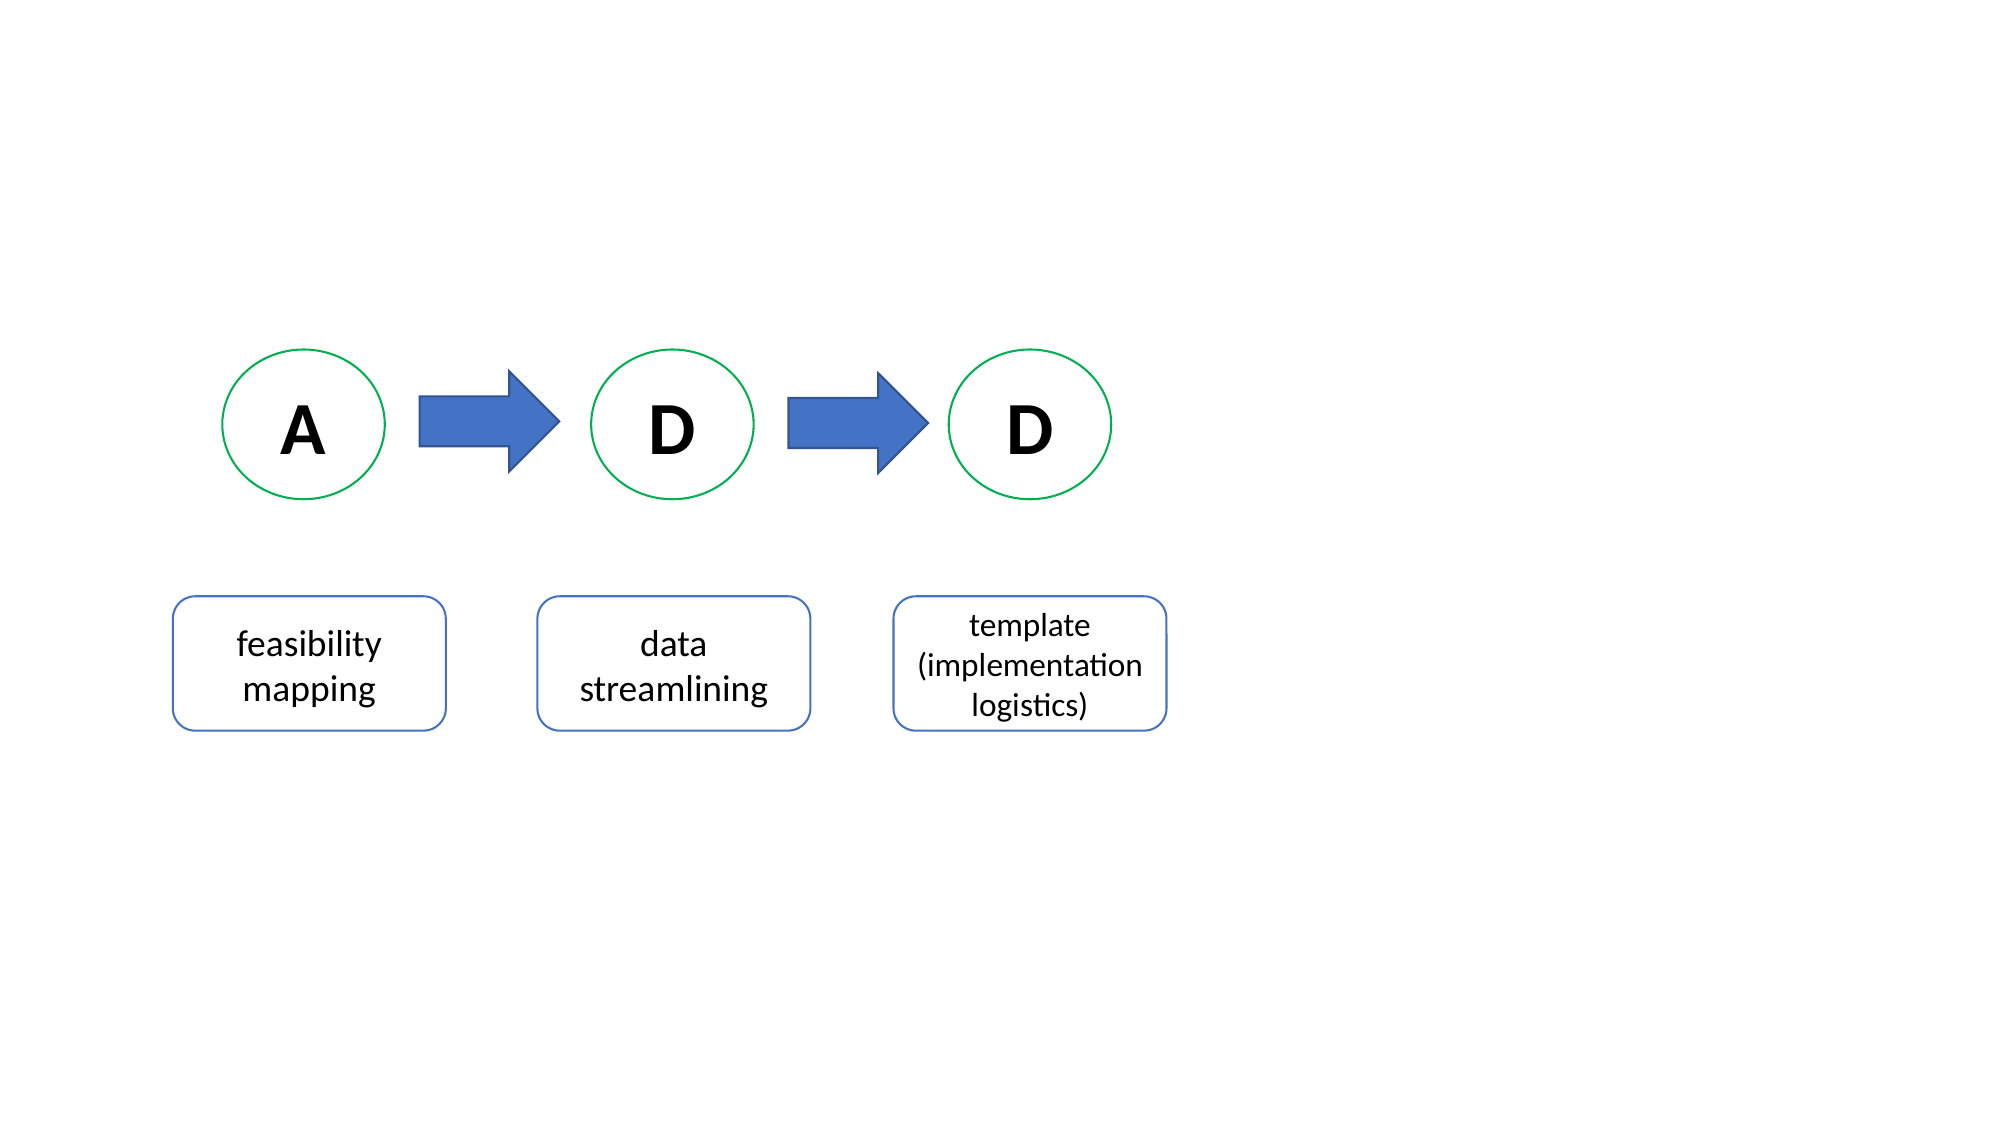

A
D
D

feasibility mapping
data streamlining
template (implementation logistics)